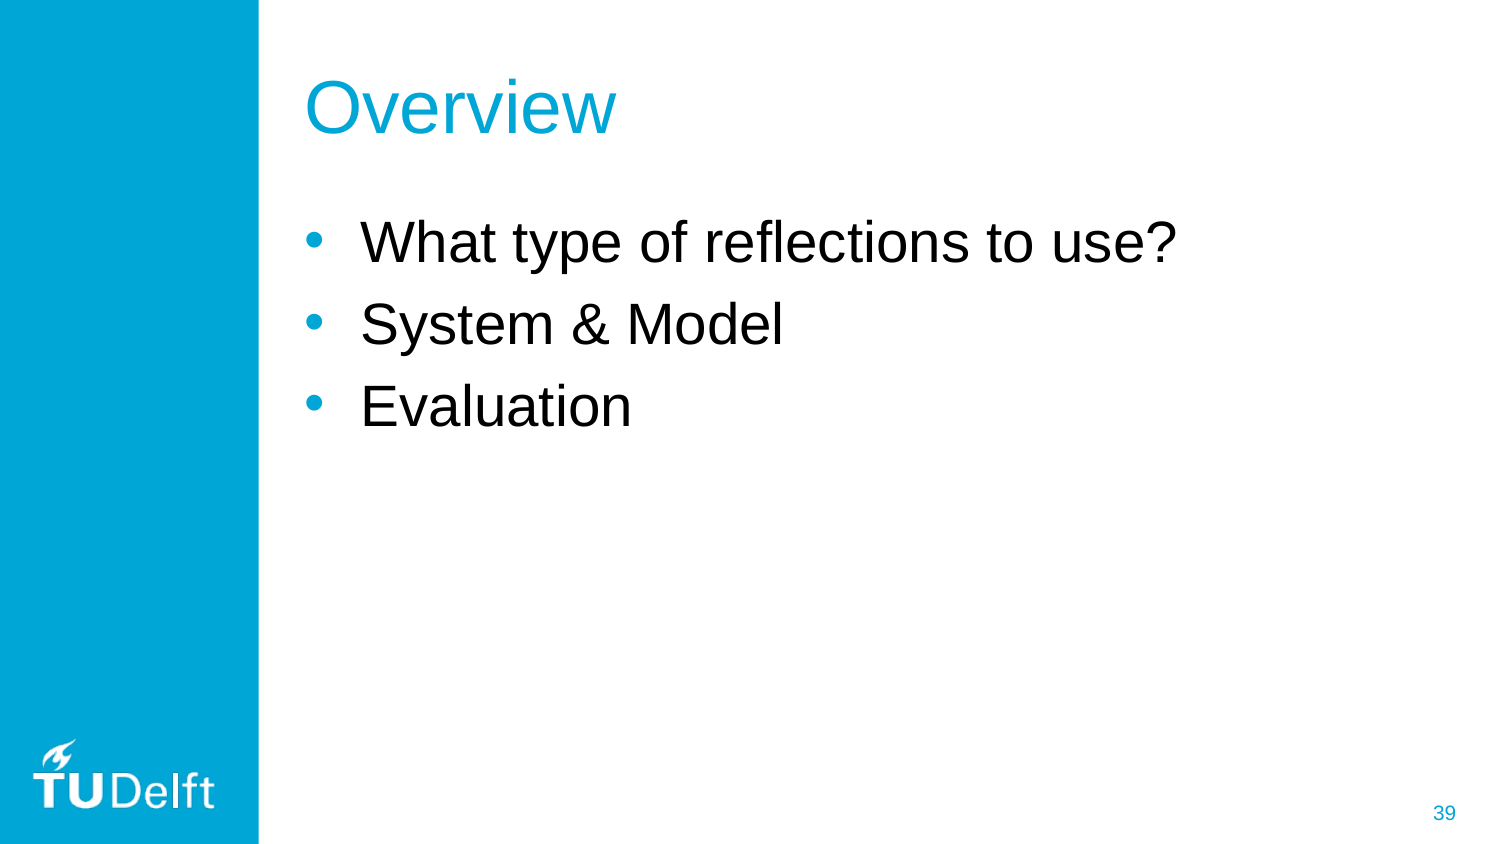

# Overview
What type of reflections to use?
System & Model
Evaluation